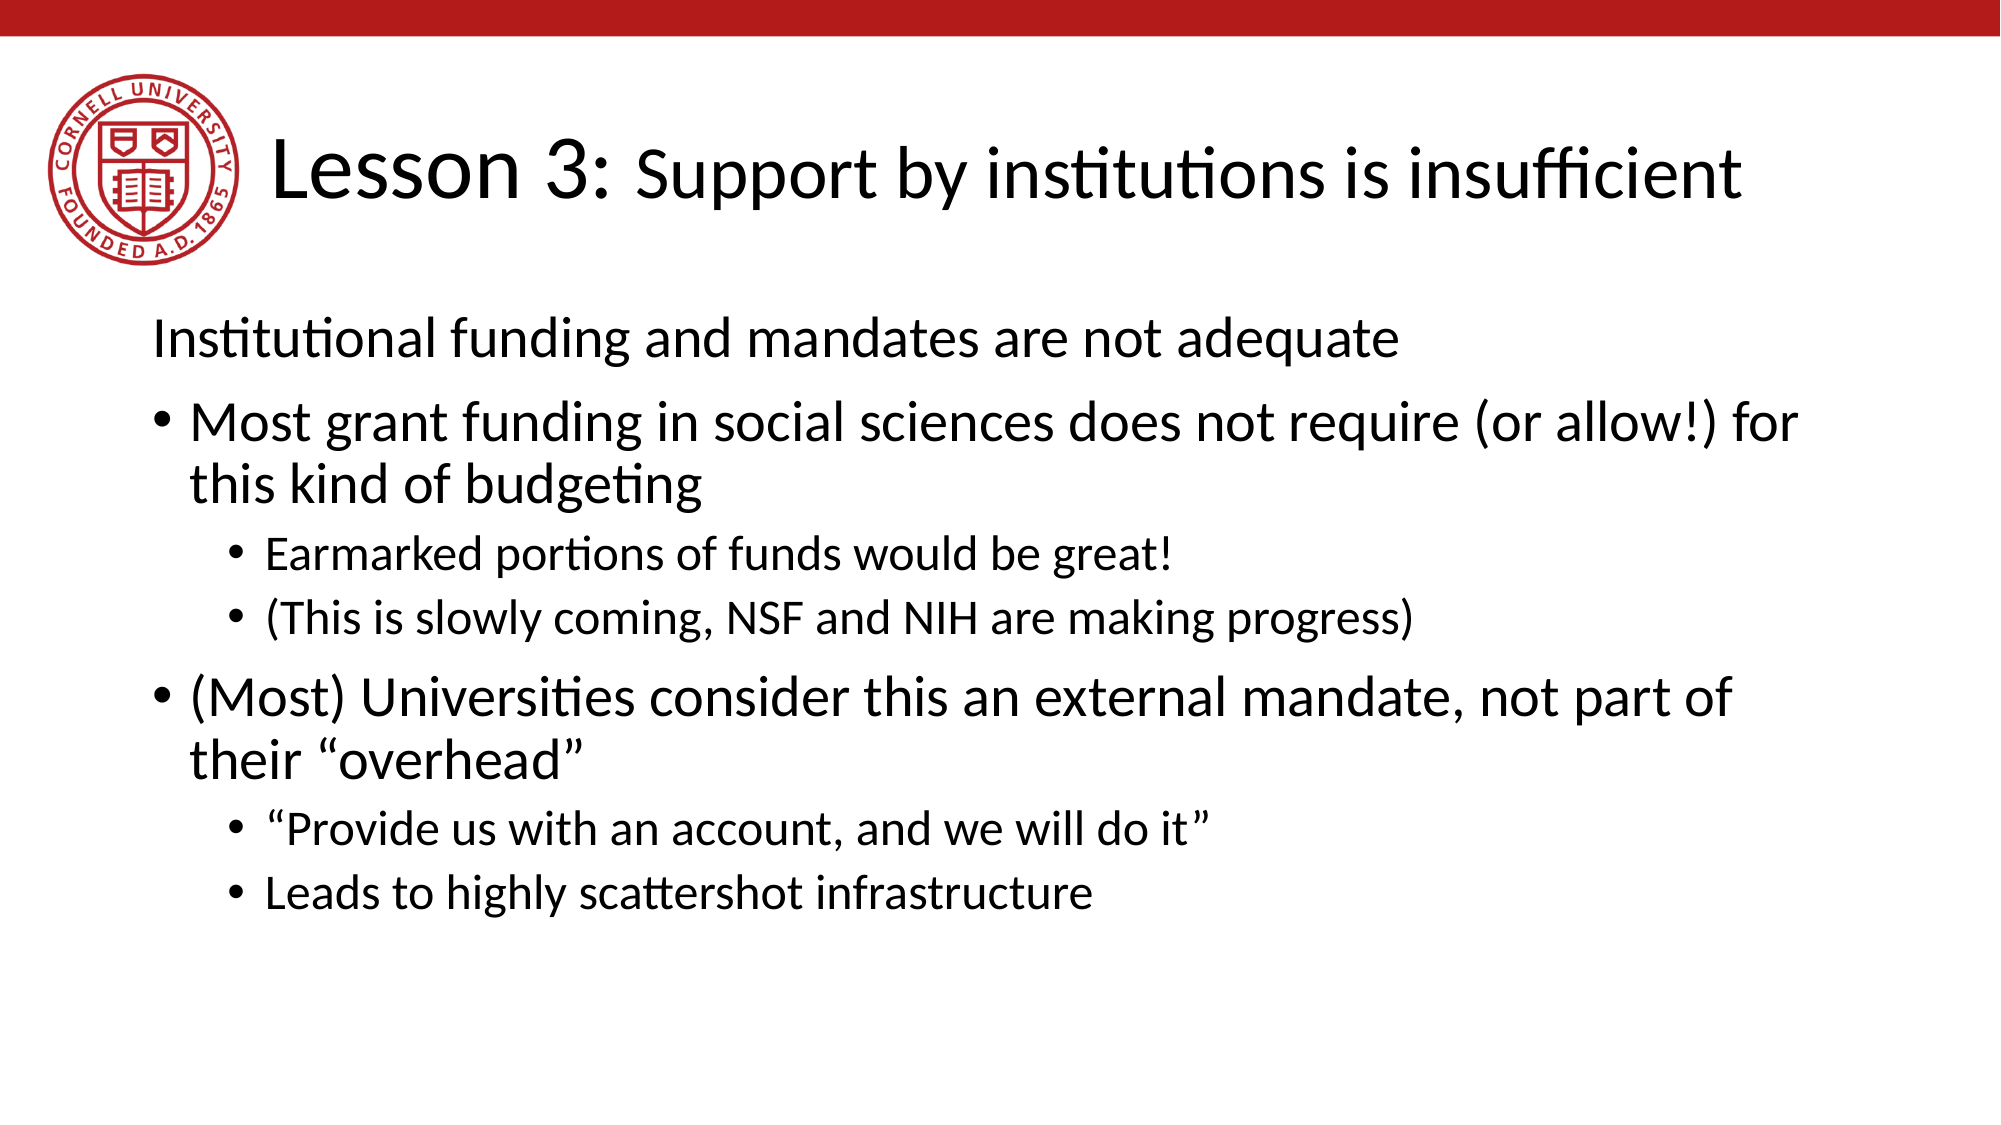

# Lesson 3: Support by institutions is insufficient
Institutional funding and mandates are not adequate
Most grant funding in social sciences does not require (or allow!) for this kind of budgeting
Earmarked portions of funds would be great!
(This is slowly coming, NSF and NIH are making progress)
(Most) Universities consider this an external mandate, not part of their “overhead”
“Provide us with an account, and we will do it”
Leads to highly scattershot infrastructure